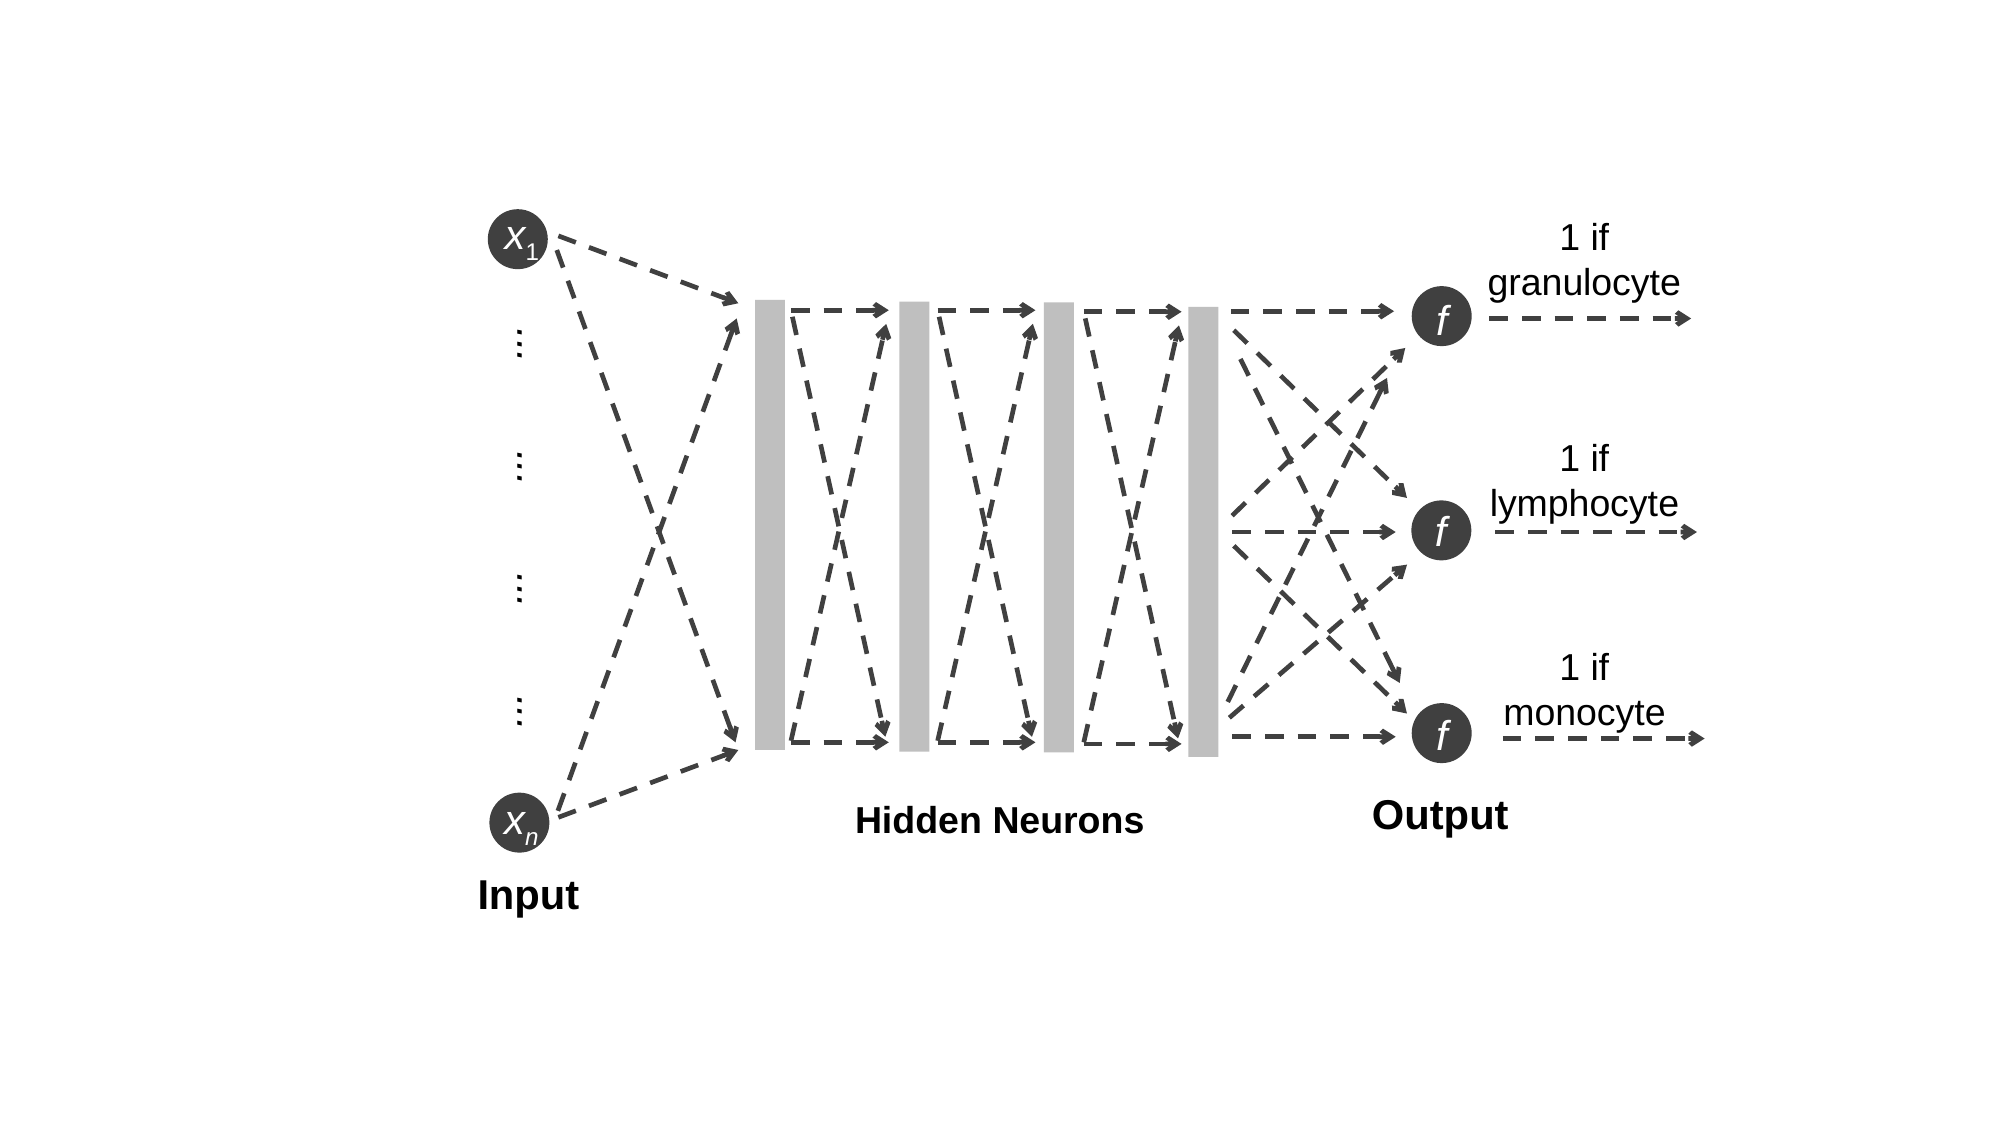

x1
1 if granulocyte

f

...
1 if lymphocyte
...
f

...
1 if
monocyte
...
f

Output
xn
Hidden Neurons

Input